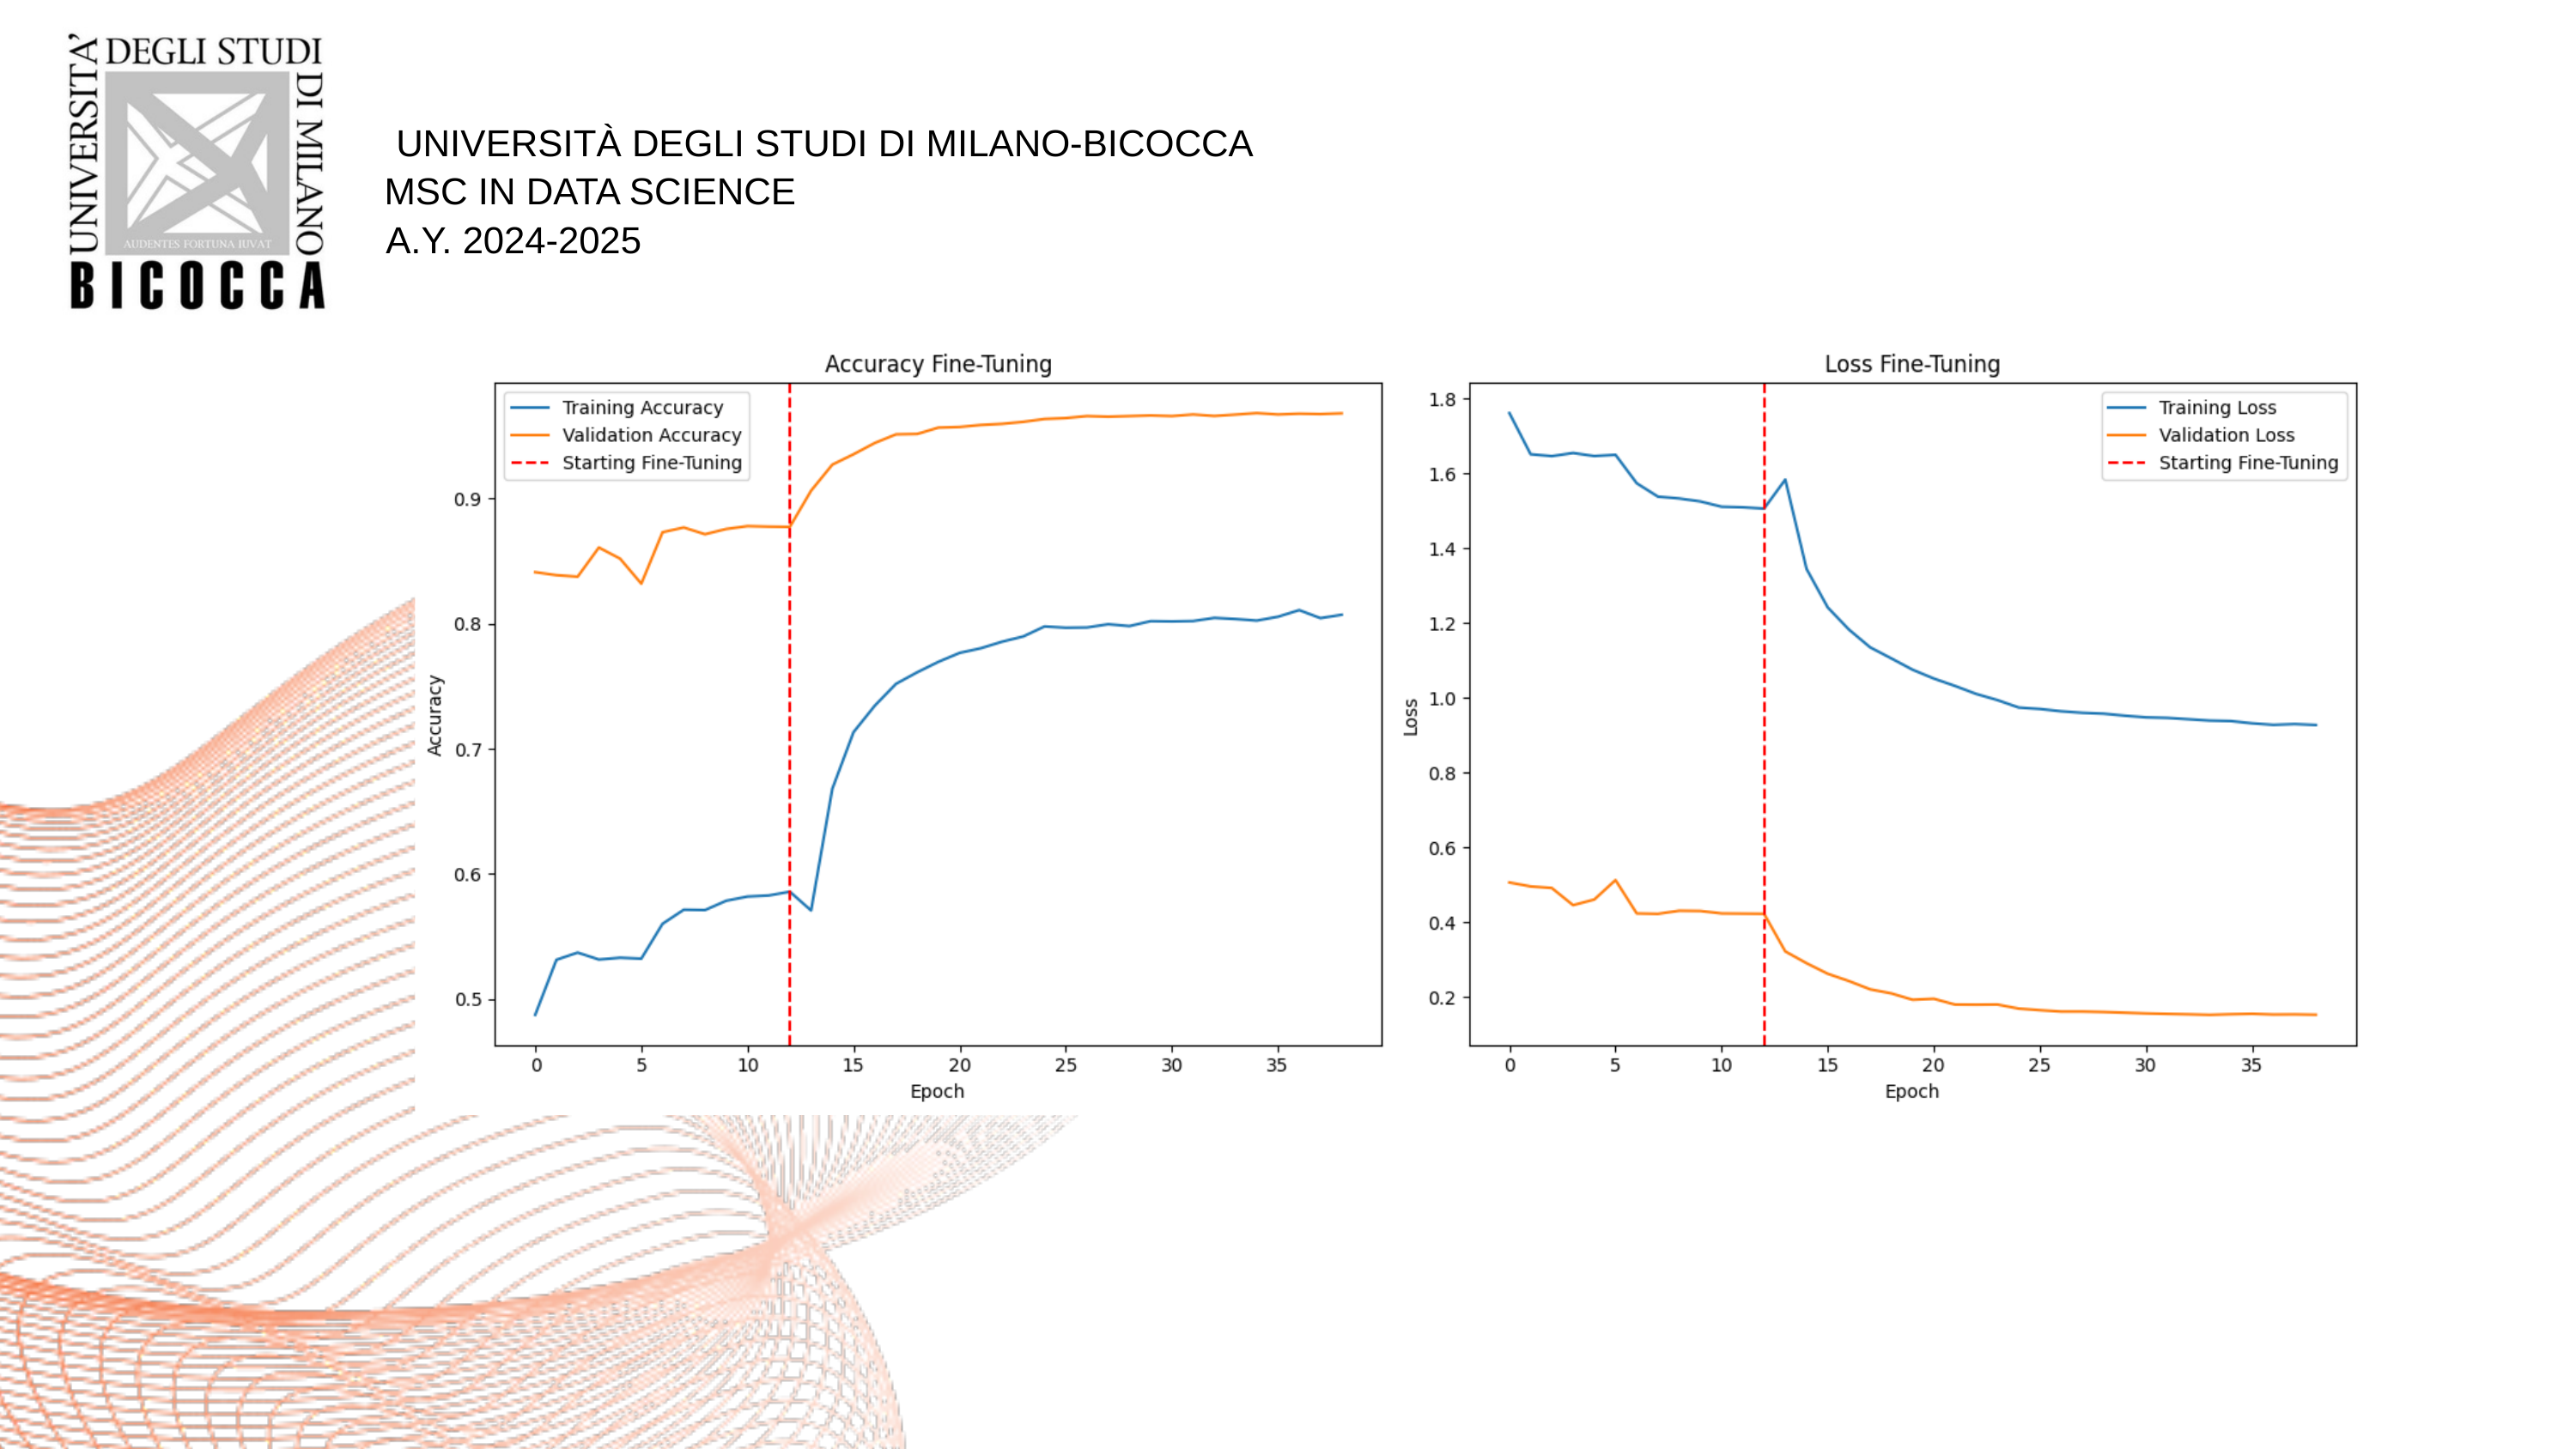

UNIVERSITÀ DEGLI STUDI DI MILANO-BICOCCA
MSC IN DATA SCIENCE

A.Y. 2024-2025